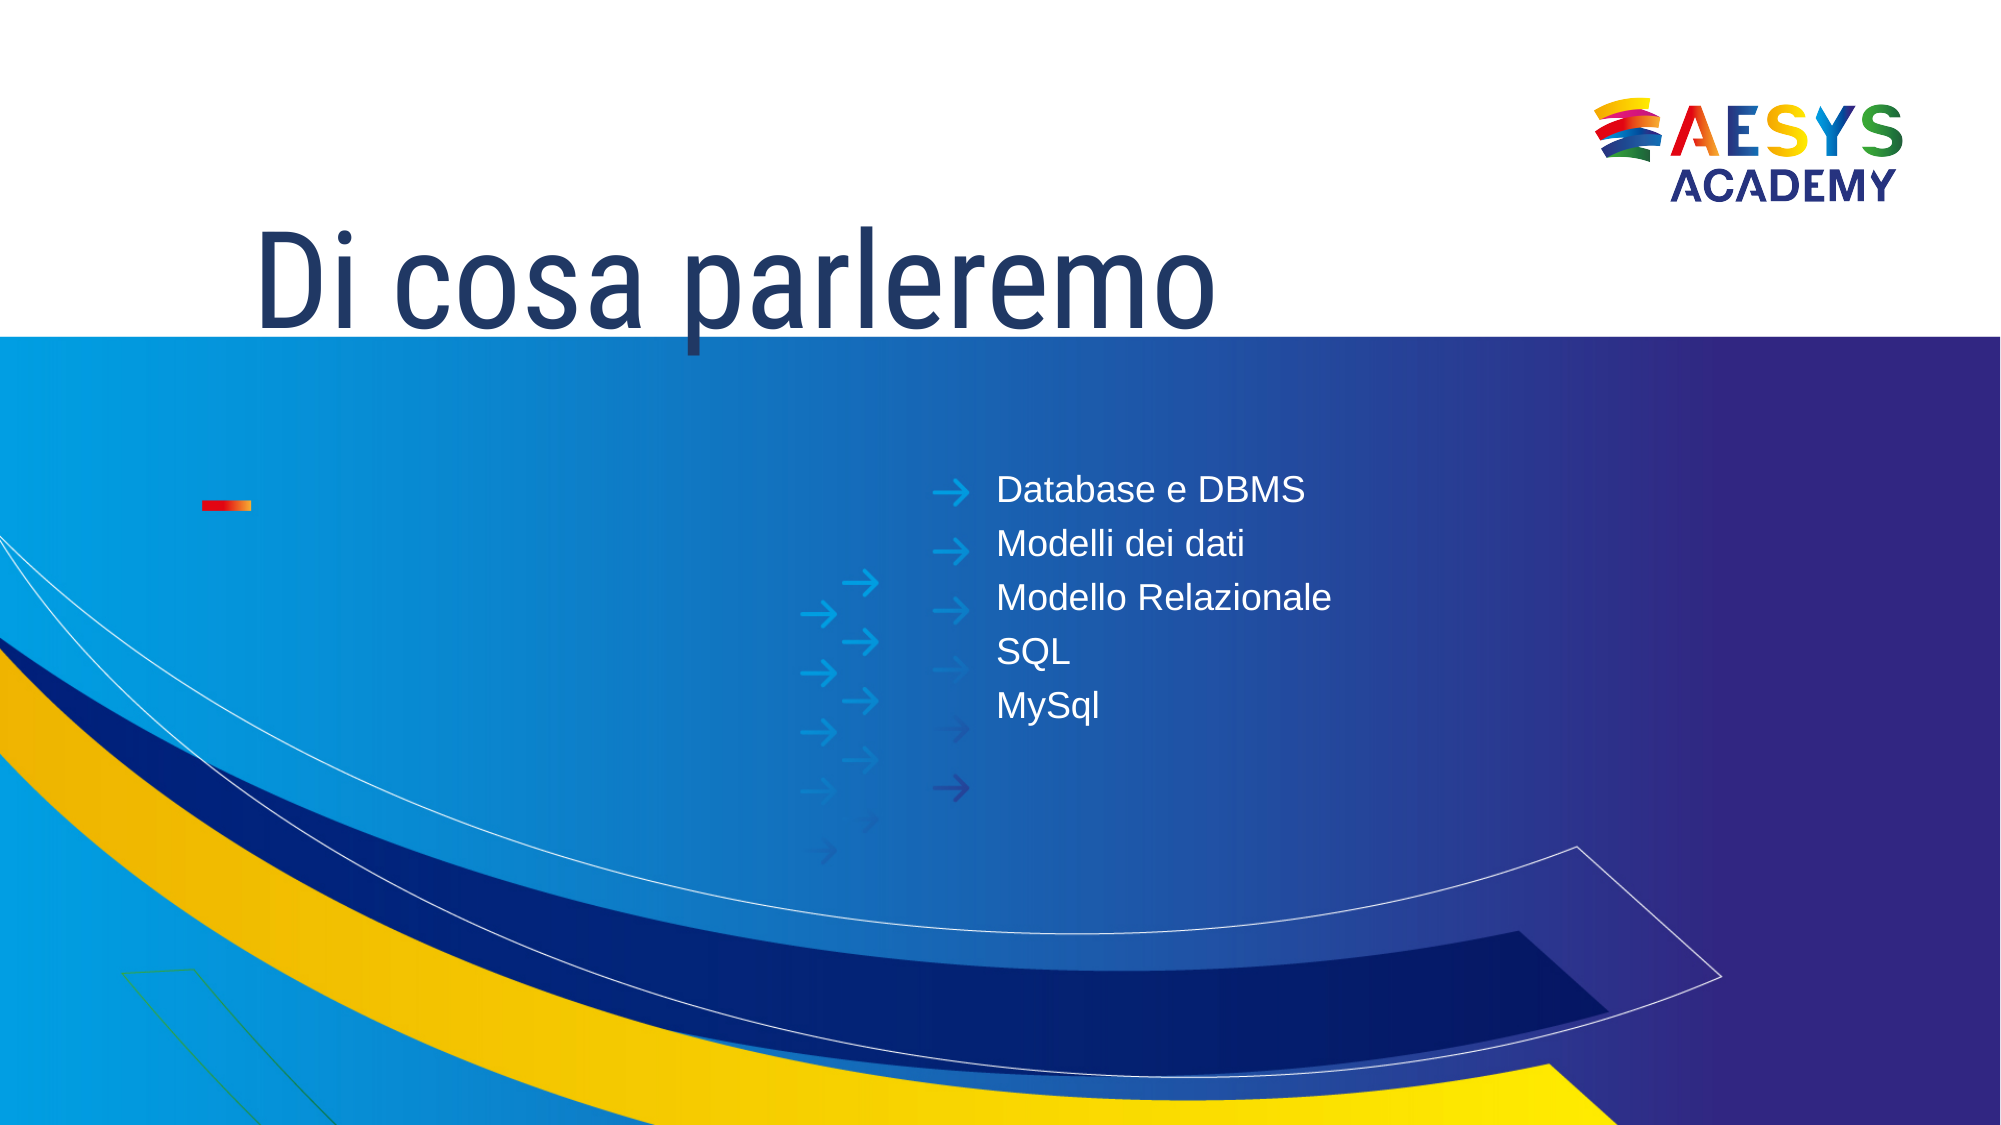

# Di cosa parleremo
Database e DBMS
Modelli dei dati
Modello Relazionale
SQL
MySql